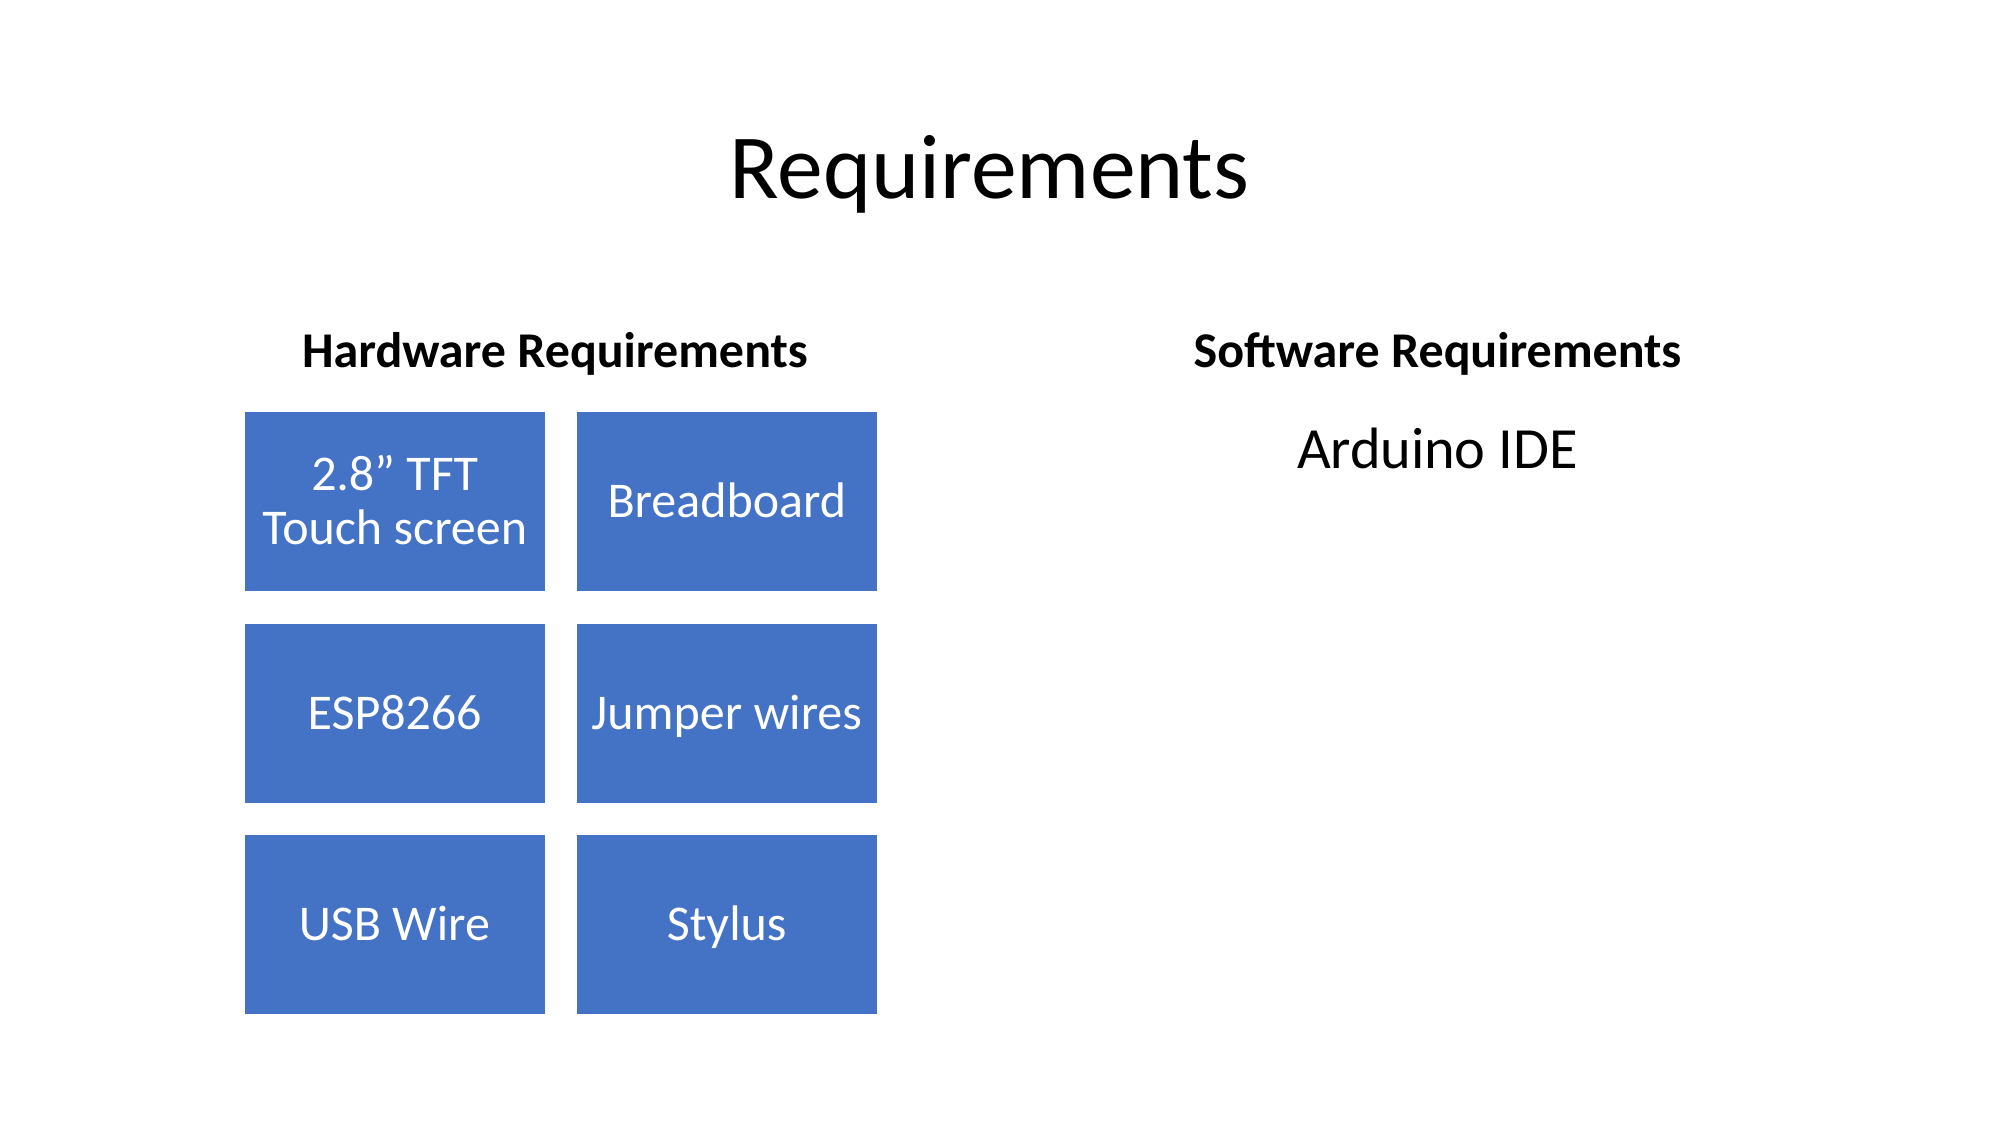

# Requirements
Hardware Requirements
Software Requirements
2.8” TFT Touch screen
Breadboard
ESP8266
Jumper wires
USB Wire
Stylus
Arduino IDE